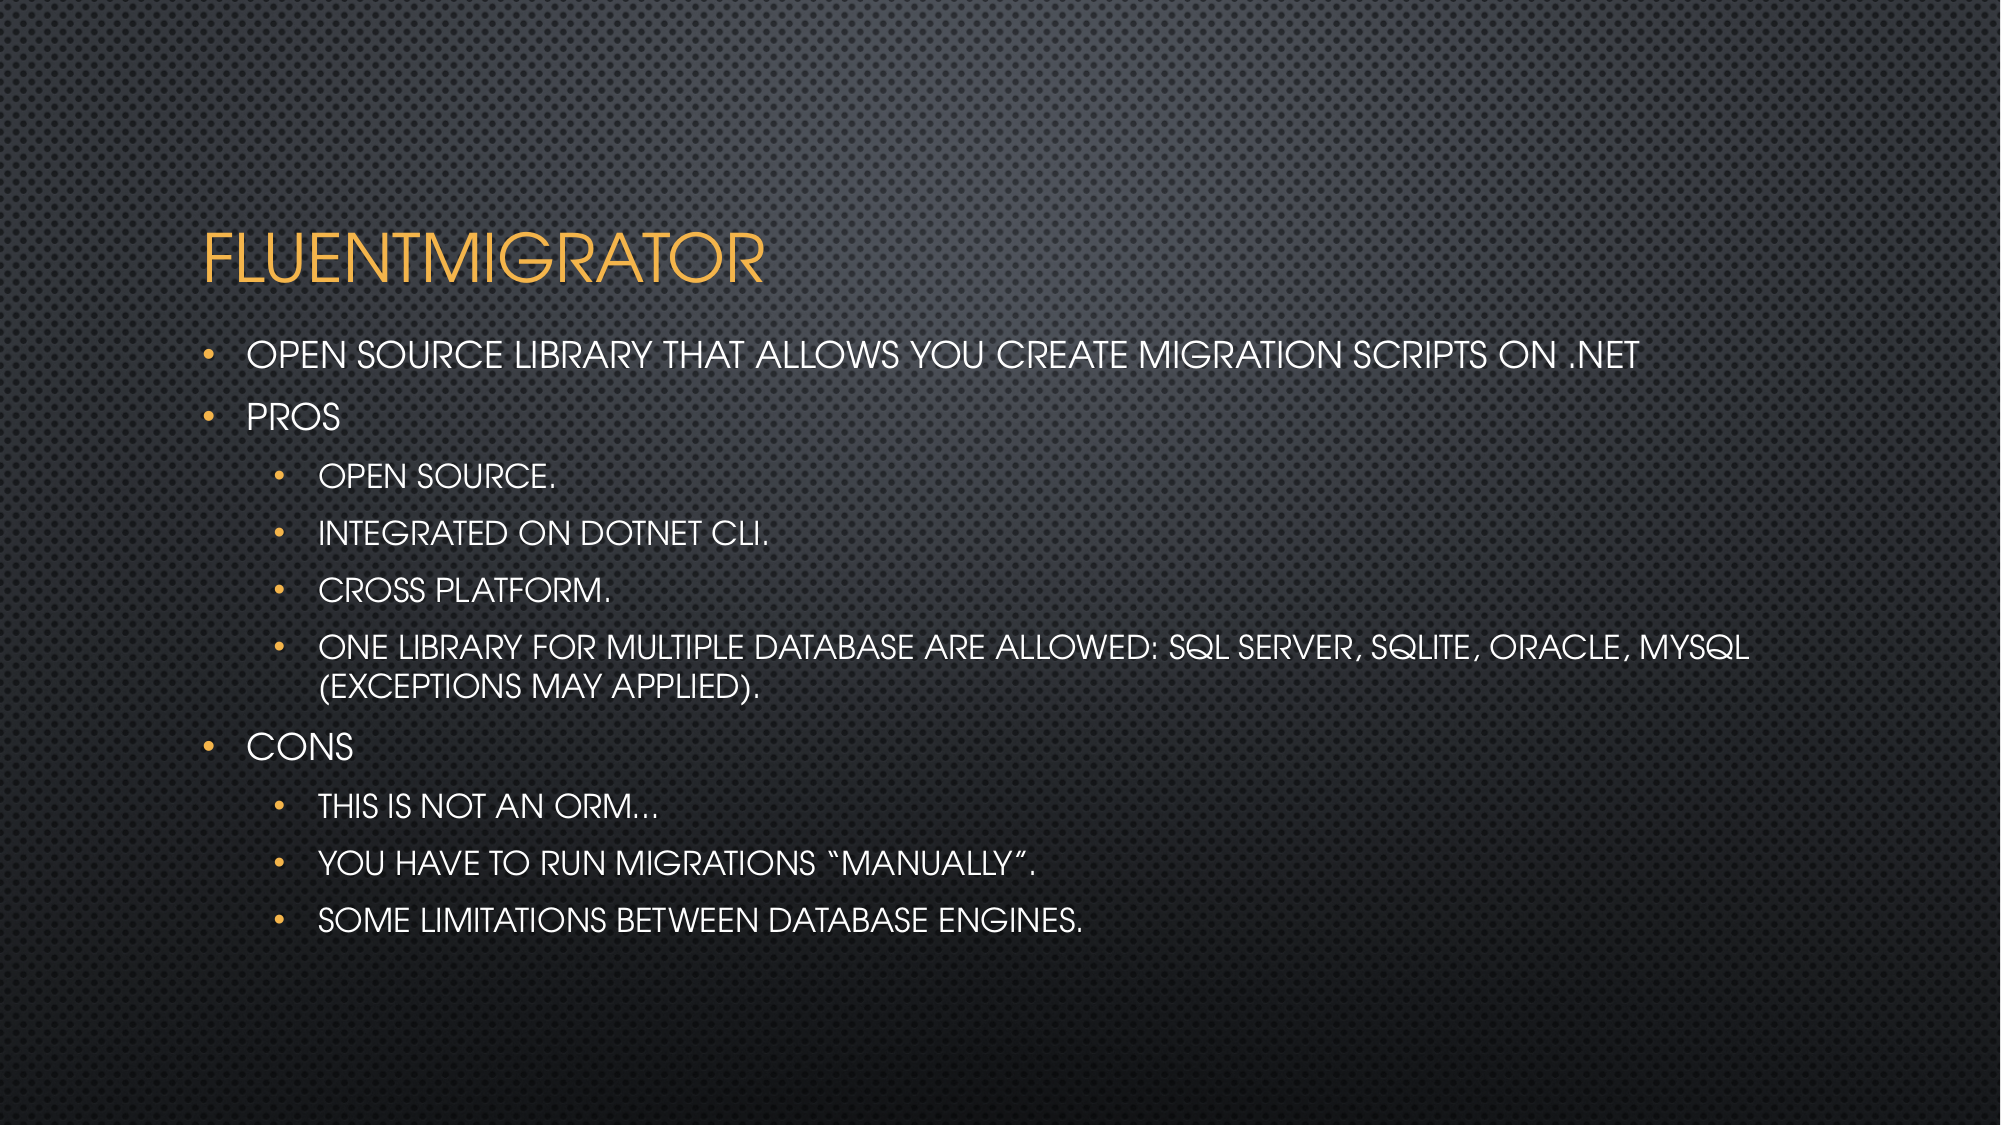

# Fluentmigrator
Open source library that allows you create migration scripts on .net
Pros
Open source.
Integrated on dotnet cli.
Cross platform.
One library for Multiple database are allowed: SQL Server, SQLITE, oracle, MySQL (exceptions may applied).
Cons
This is not an ORM…
You have to run migrations “manually”.
Some limitations between database engines.